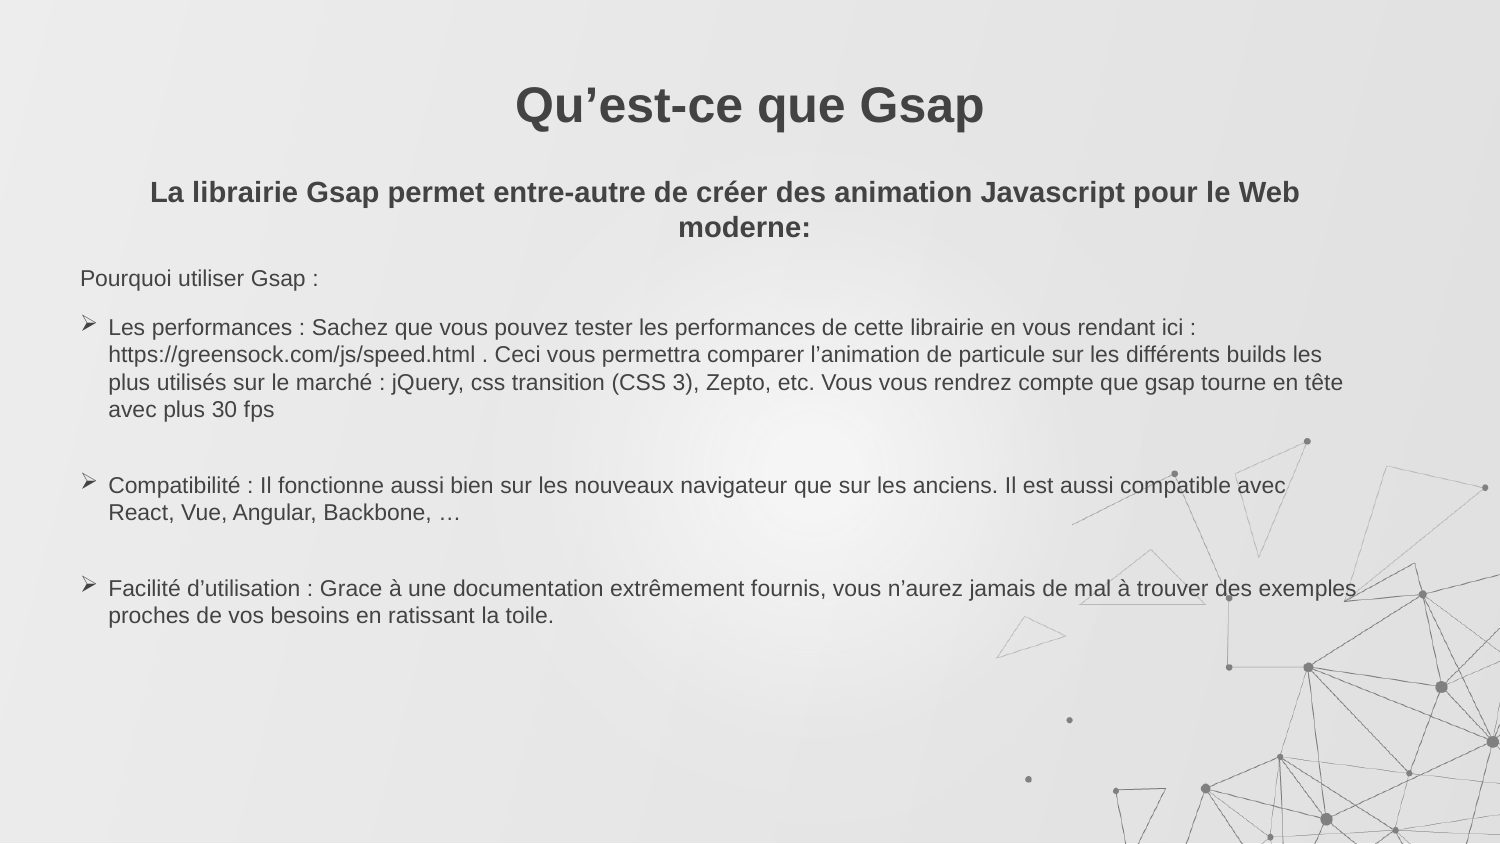

# Qu’est-ce que Gsap
La librairie Gsap permet entre-autre de créer des animation Javascript pour le Web moderne:
Pourquoi utiliser Gsap :
Les performances : Sachez que vous pouvez tester les performances de cette librairie en vous rendant ici : https://greensock.com/js/speed.html . Ceci vous permettra comparer l’animation de particule sur les différents builds les plus utilisés sur le marché : jQuery, css transition (CSS 3), Zepto, etc. Vous vous rendrez compte que gsap tourne en tête avec plus 30 fps
Compatibilité : Il fonctionne aussi bien sur les nouveaux navigateur que sur les anciens. Il est aussi compatible avec  React, Vue, Angular, Backbone, …
Facilité d’utilisation : Grace à une documentation extrêmement fournis, vous n’aurez jamais de mal à trouver des exemples proches de vos besoins en ratissant la toile.